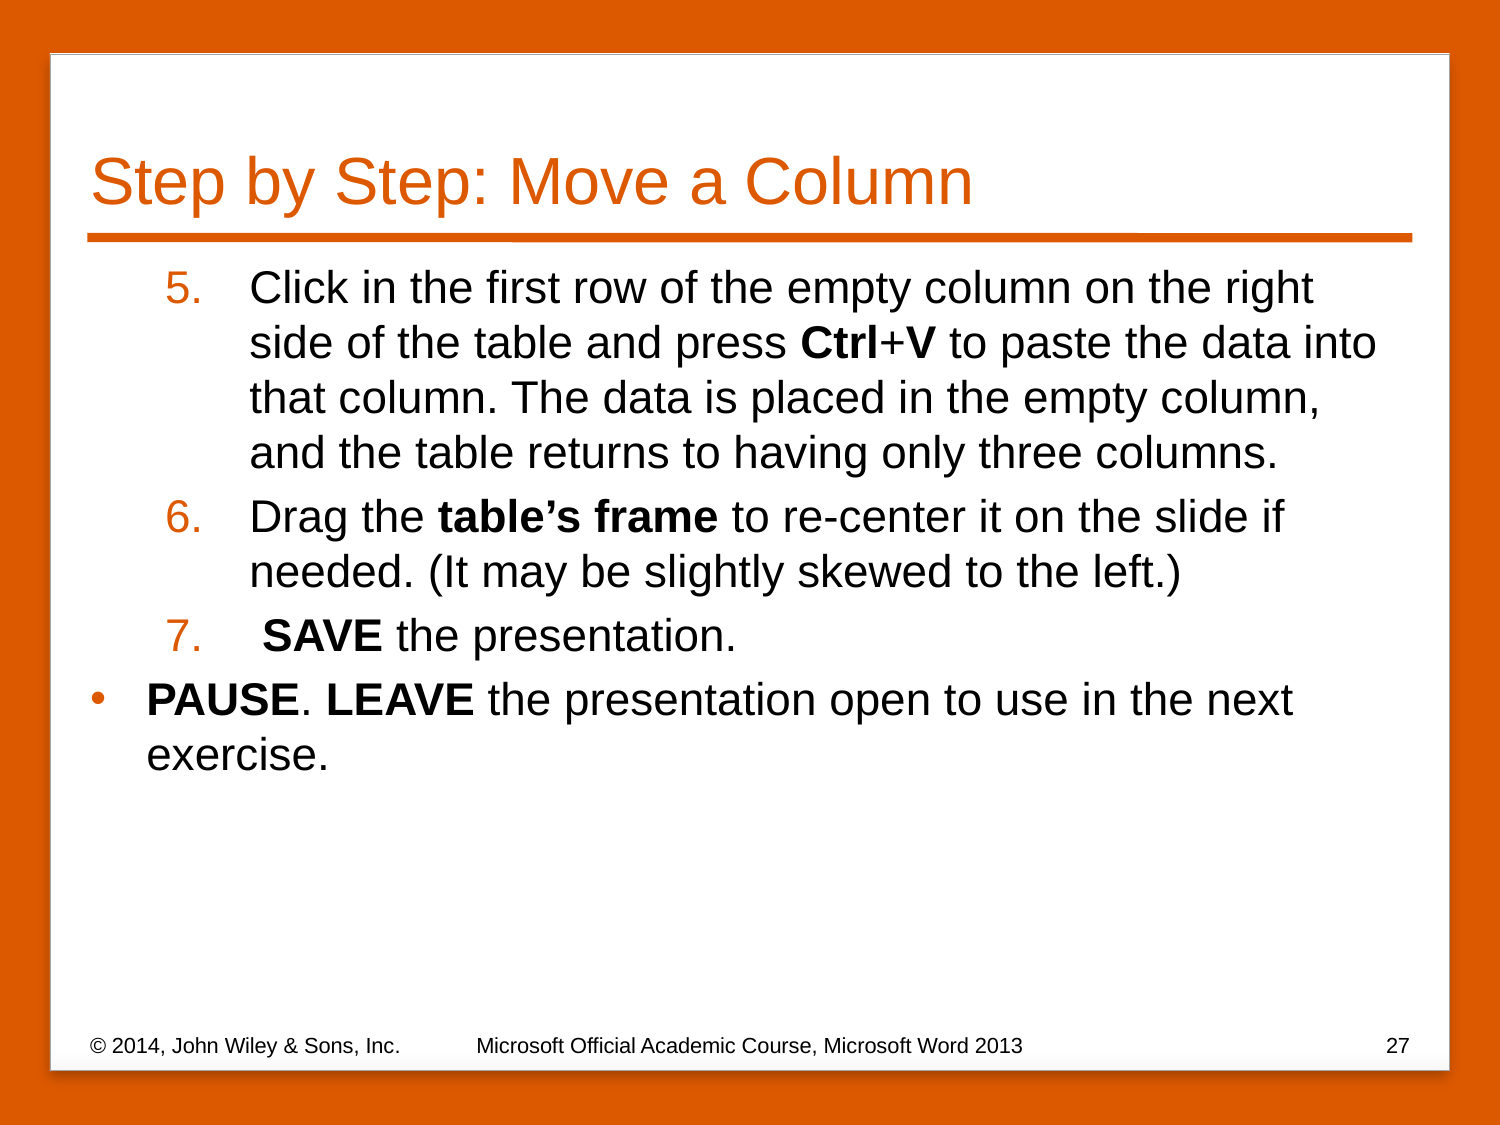

# Step by Step: Move a Column
Click in the first row of the empty column on the right side of the table and press Ctrl+V to paste the data into that column. The data is placed in the empty column, and the table returns to having only three columns.
Drag the table’s frame to re-center it on the slide if needed. (It may be slightly skewed to the left.)
 SAVE the presentation.
PAUSE. LEAVE the presentation open to use in the next exercise.
© 2014, John Wiley & Sons, Inc.
Microsoft Official Academic Course, Microsoft Word 2013
27